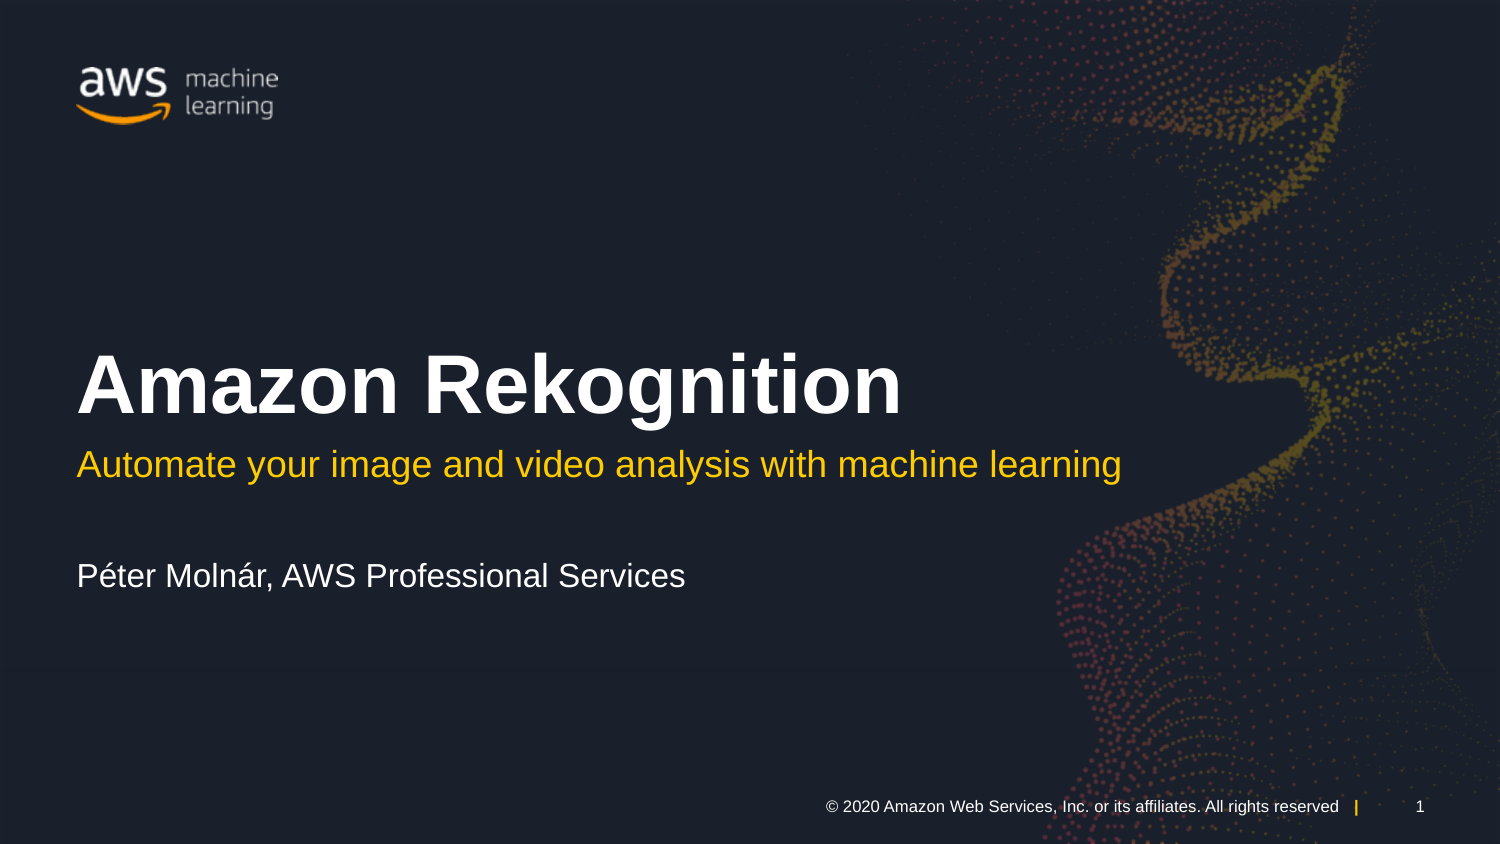

Amazon Rekognition
Automate your image and video analysis with machine learning

Péter Molnár, AWS Professional Services